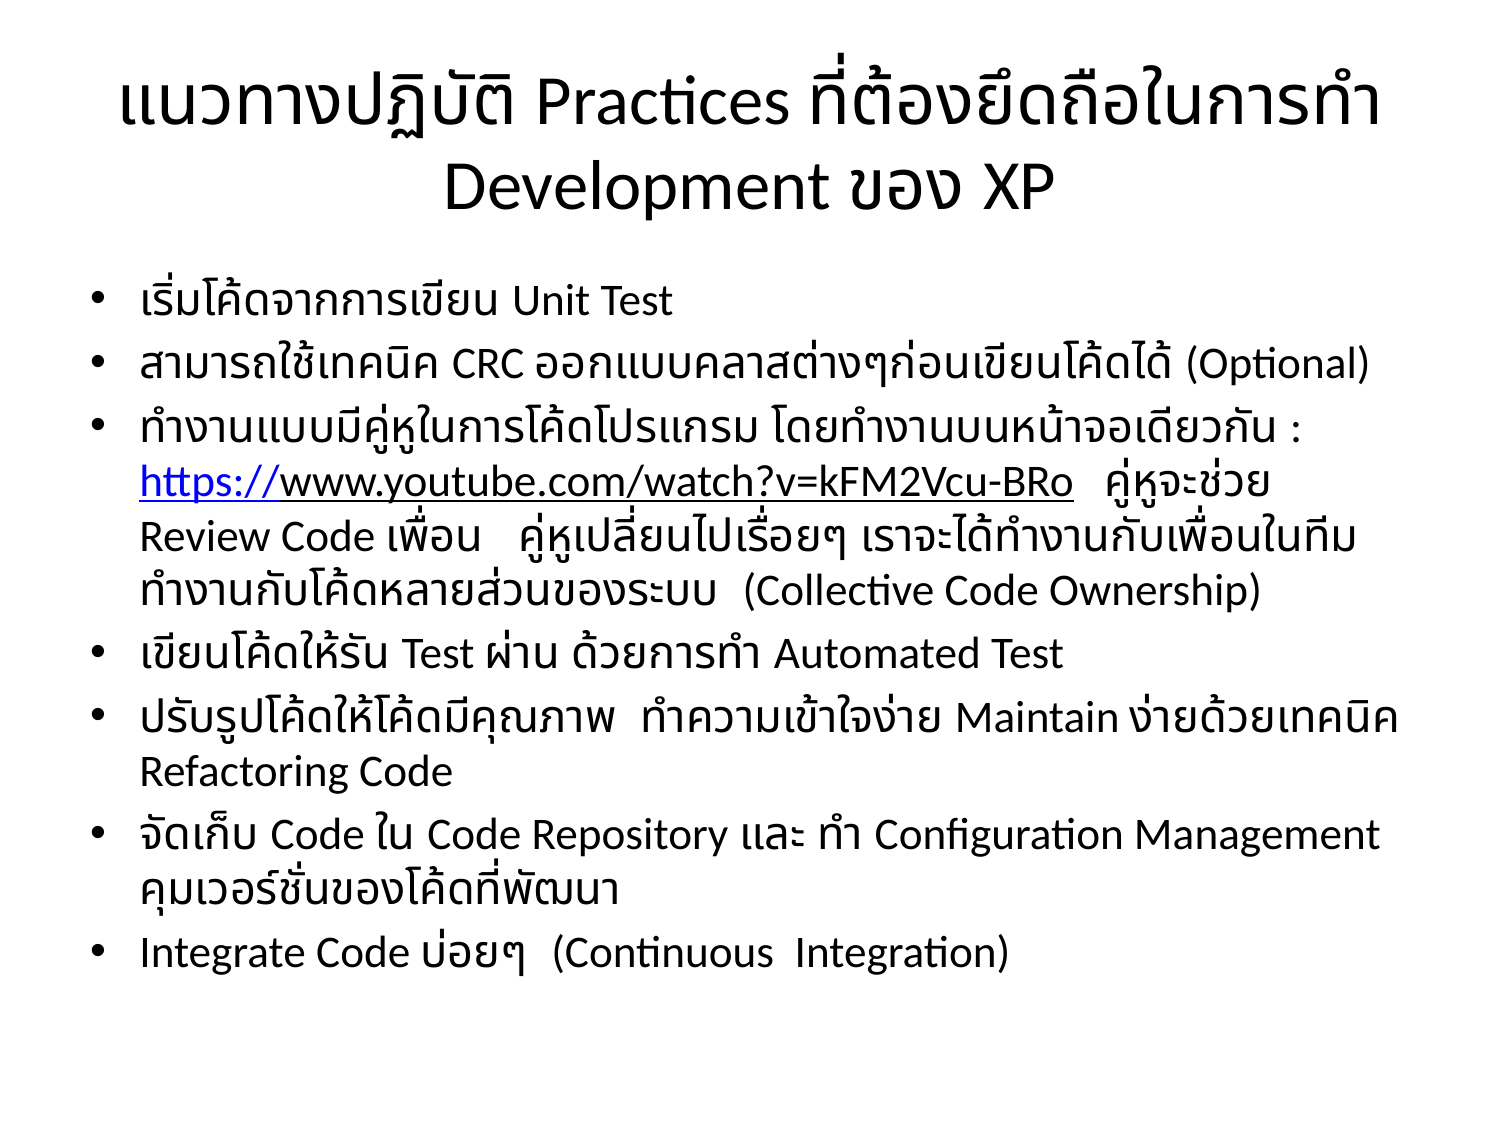

# แนวทางปฏิบัติ Practices ที่ต้องยึดถือในการทำ Development ของ XP
เริ่มโค้ดจากการเขียน Unit Test
สามารถใช้เทคนิค CRC ออกแบบคลาสต่างๆก่อนเขียนโค้ดได้ (Optional)
ทำงานแบบมีคู่หูในการโค้ดโปรแกรม โดยทำงานบนหน้าจอเดียวกัน : https://www.youtube.com/watch?v=kFM2Vcu-BRo   คู่หูจะช่วย Review Code เพื่อน   คู่หูเปลี่ยนไปเรื่อยๆ เราจะได้ทำงานกับเพื่อนในทีม ทำงานกับโค้ดหลายส่วนของระบบ  (Collective Code Ownership)
เขียนโค้ดให้รัน Test ผ่าน ด้วยการทำ Automated Test
ปรับรูปโค้ดให้โค้ดมีคุณภาพ  ทำความเข้าใจง่าย Maintain ง่ายด้วยเทคนิค Refactoring Code
จัดเก็บ Code ใน Code Repository และ ทำ Configuration Management คุมเวอร์ชั่นของโค้ดที่พัฒนา
Integrate Code บ่อยๆ  (Continuous  Integration)